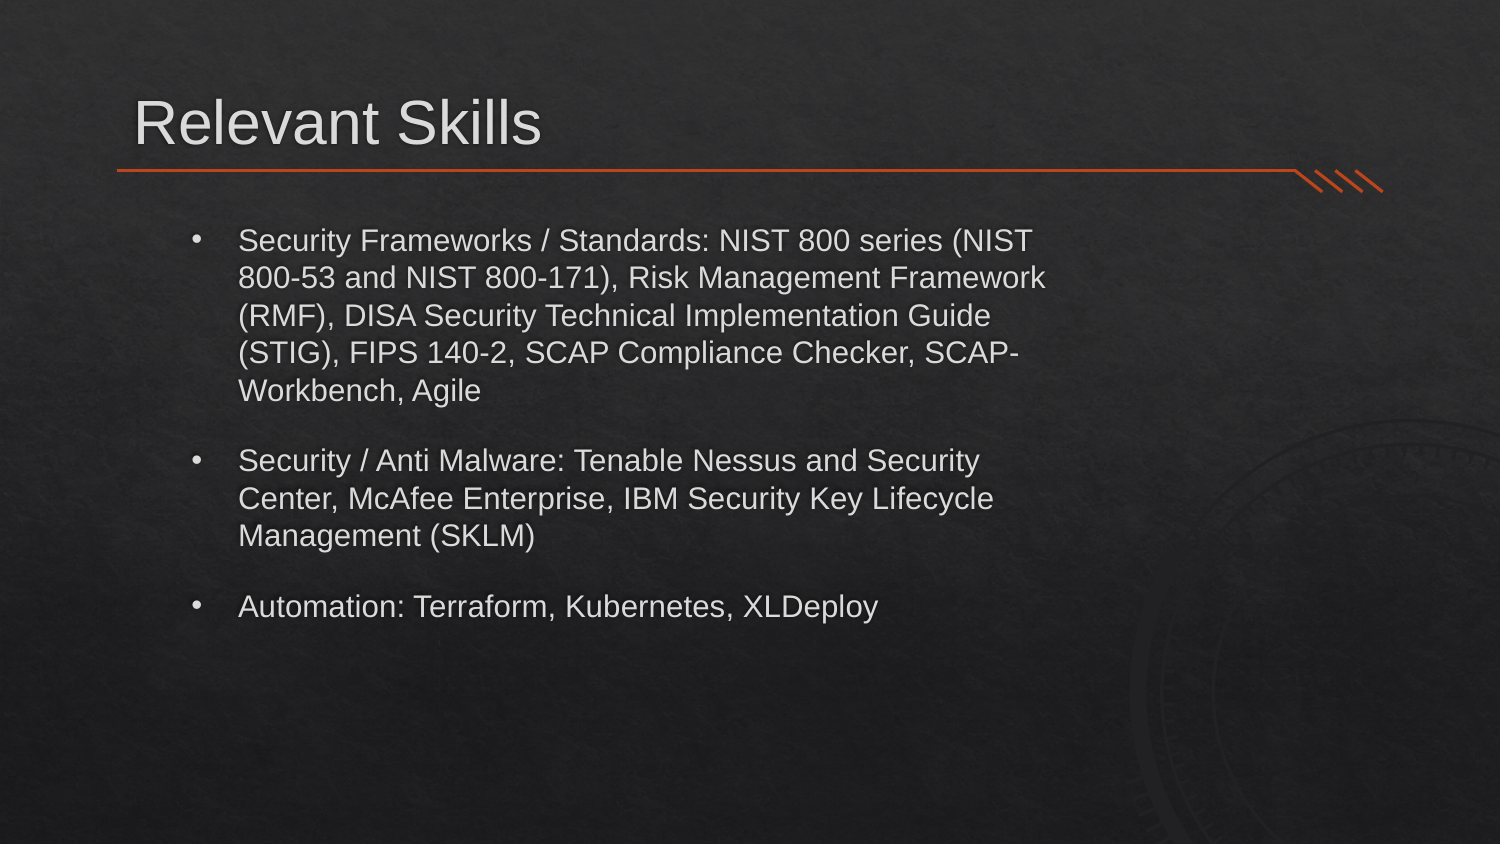

# Relevant Skills
Security Frameworks / Standards: NIST 800 series (NIST 800-53 and NIST 800-171), Risk Management Framework (RMF), DISA Security Technical Implementation Guide (STIG), FIPS 140-2, SCAP Compliance Checker, SCAP-Workbench, Agile
Security / Anti Malware: Tenable Nessus and Security Center, McAfee Enterprise, IBM Security Key Lifecycle Management (SKLM)
Automation: Terraform, Kubernetes, XLDeploy